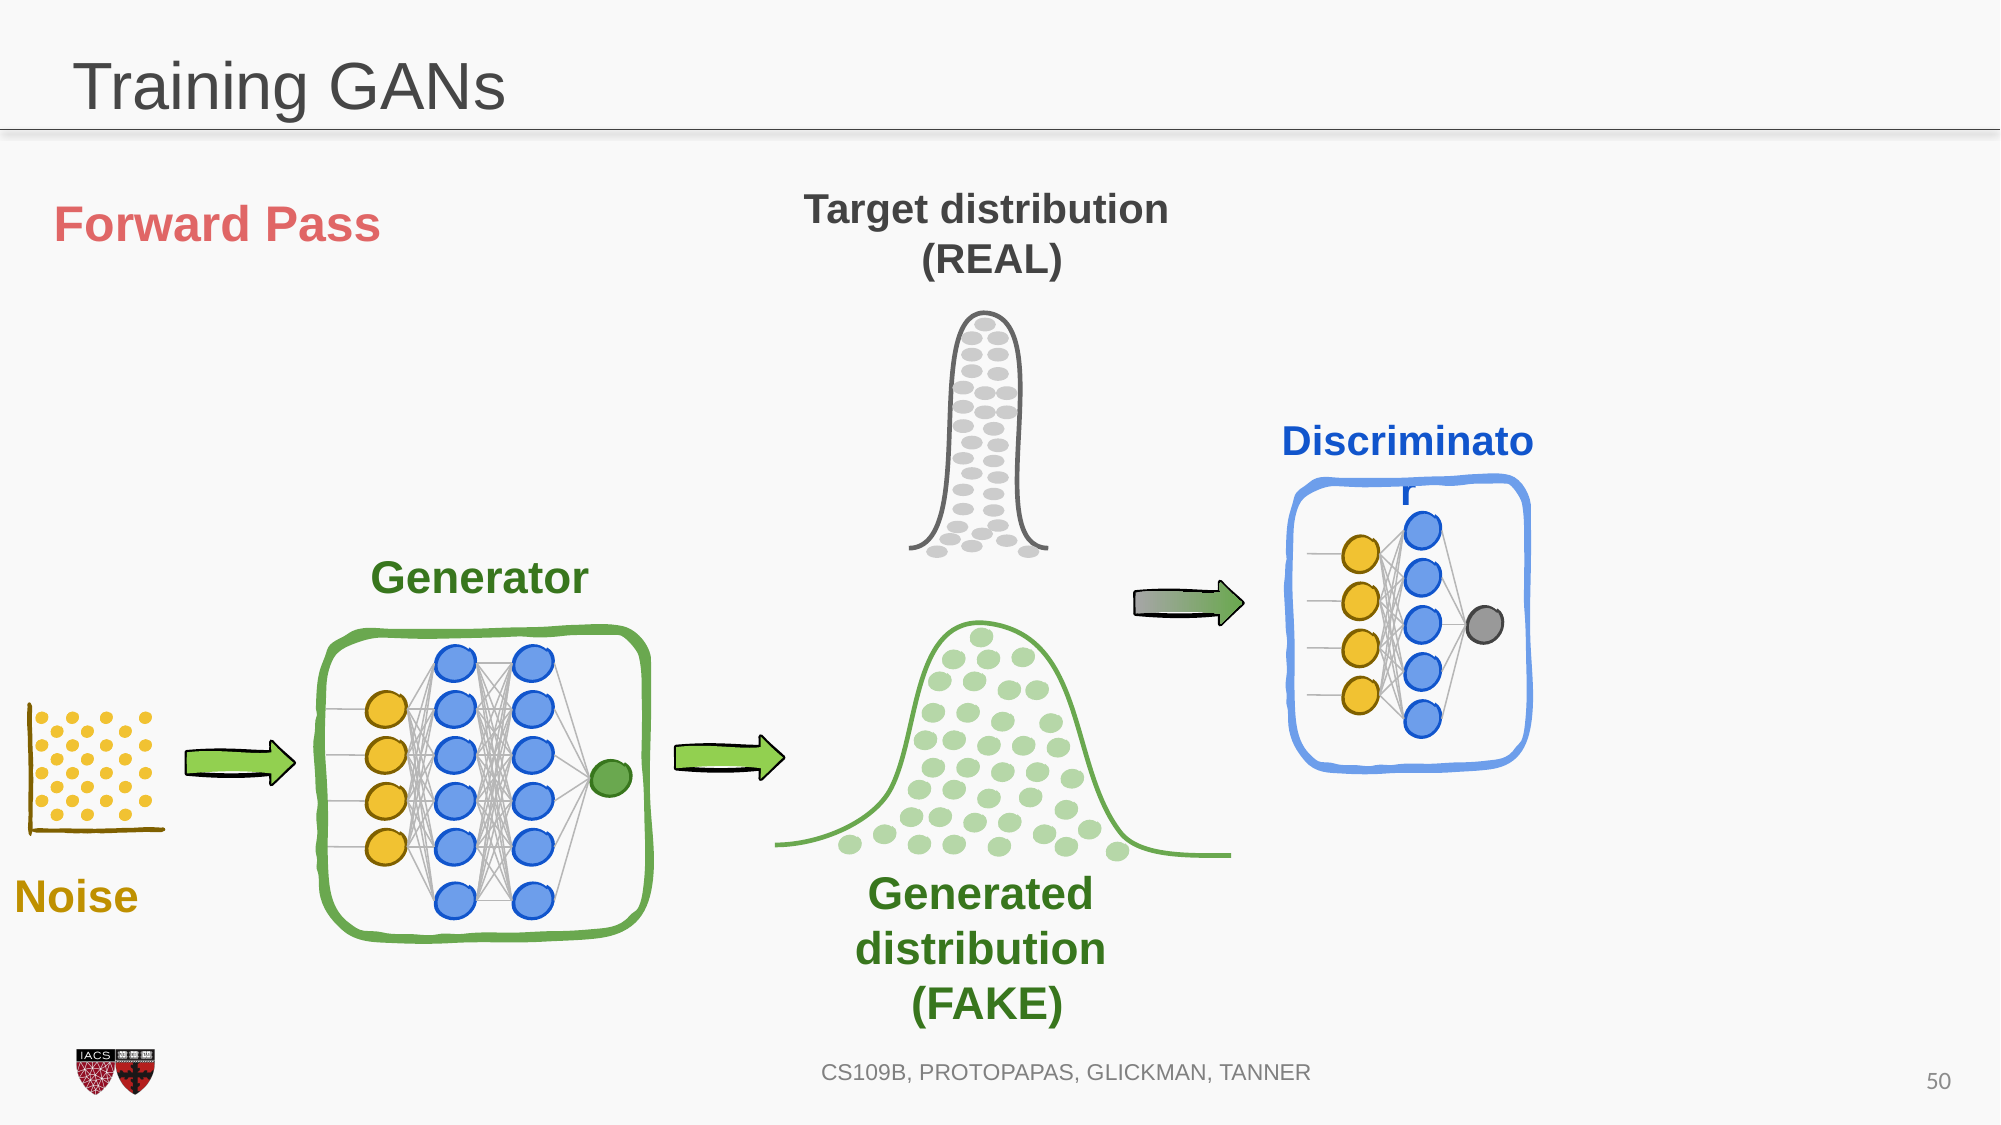

# Training GANs
Target distribution
 (REAL)
Forward Pass

Discriminator

Generator

Noise

Generated distribution
 (FAKE)

50